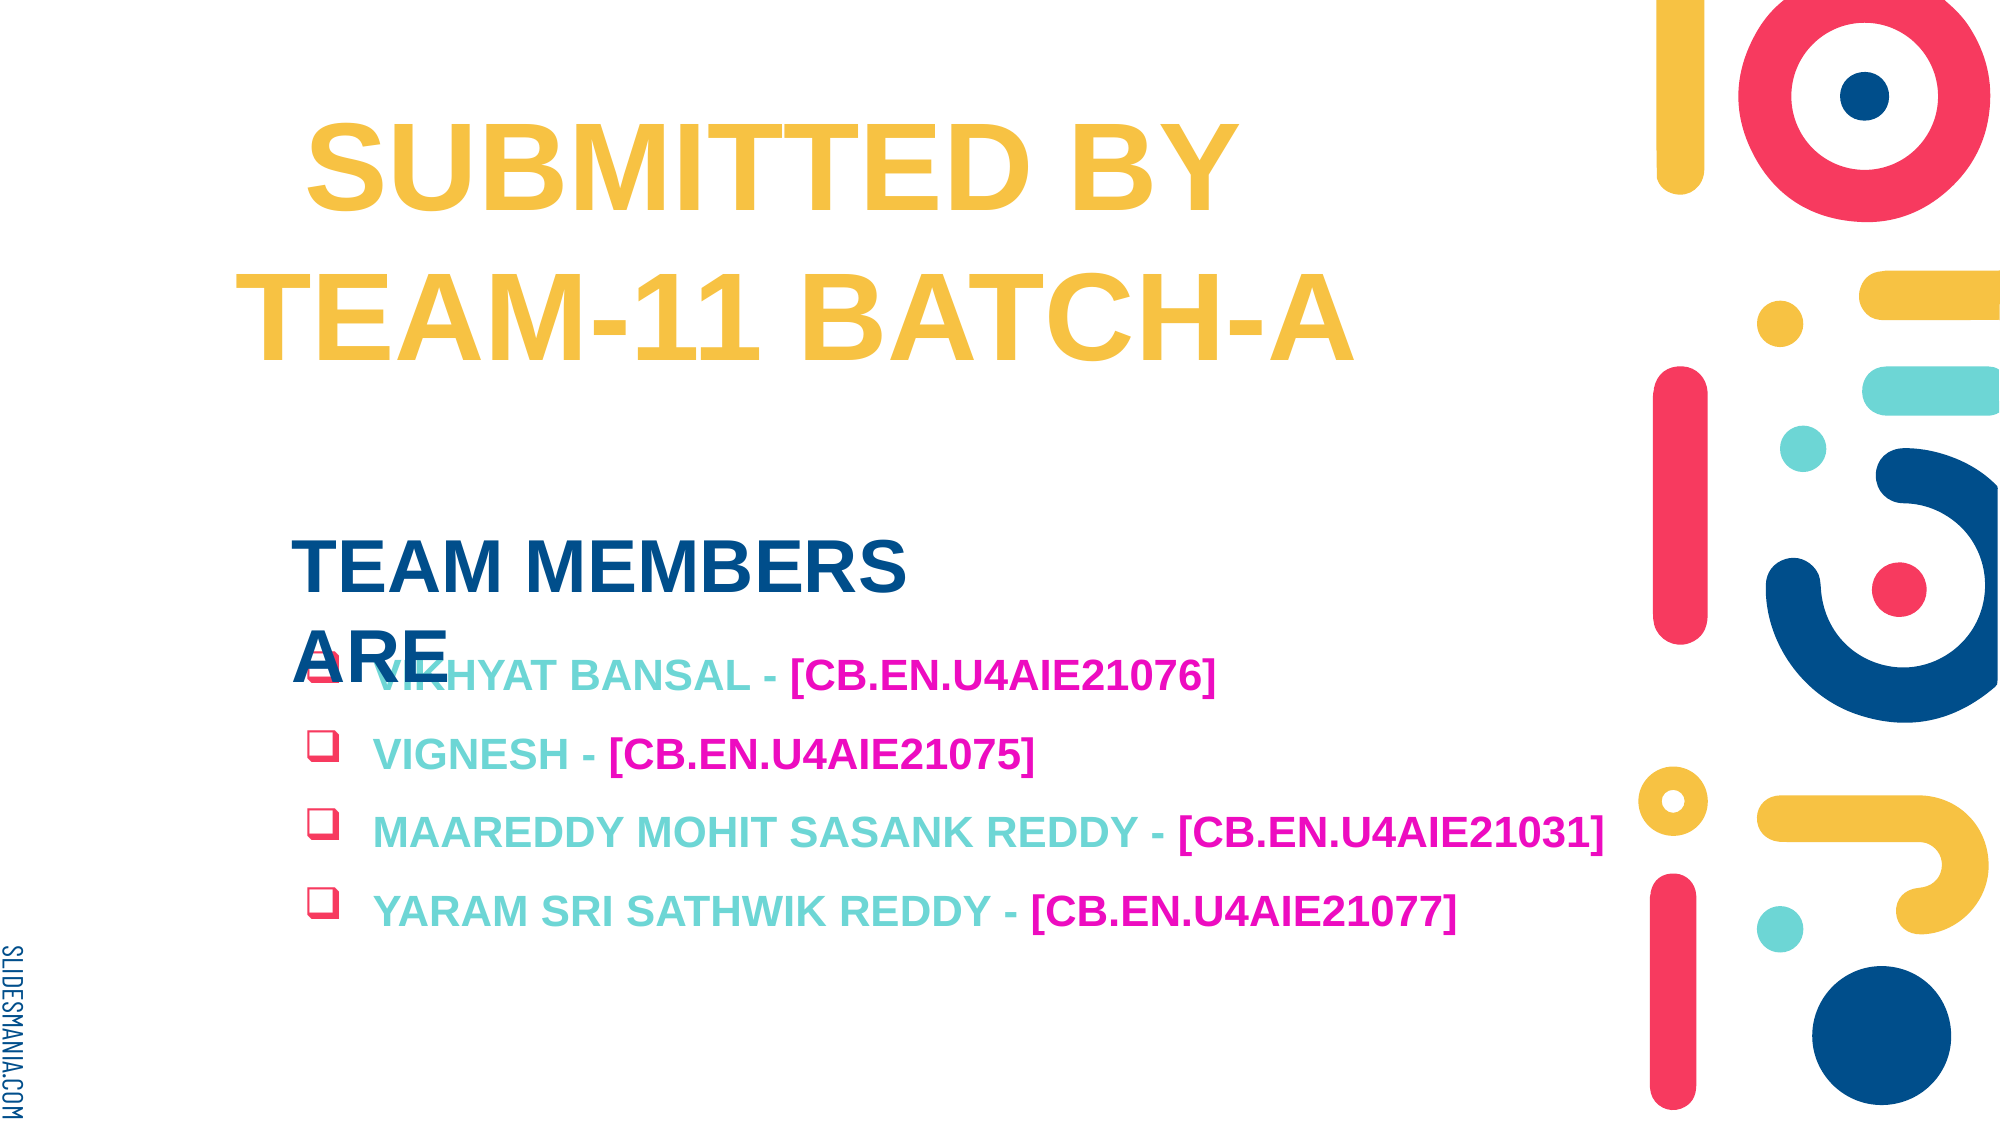

# SUBMITTED BY TEAM-11 BATCH-A
TEAM MEMBERS ARE

VIKHYAT BANSAL - [CB.EN.U4AIE21076]
VIGNESH - [CB.EN.U4AIE21075]
MAAREDDY MOHIT SASANK REDDY - [CB.EN.U4AIE21031]
YARAM SRI SATHWIK REDDY - [CB.EN.U4AIE21077]